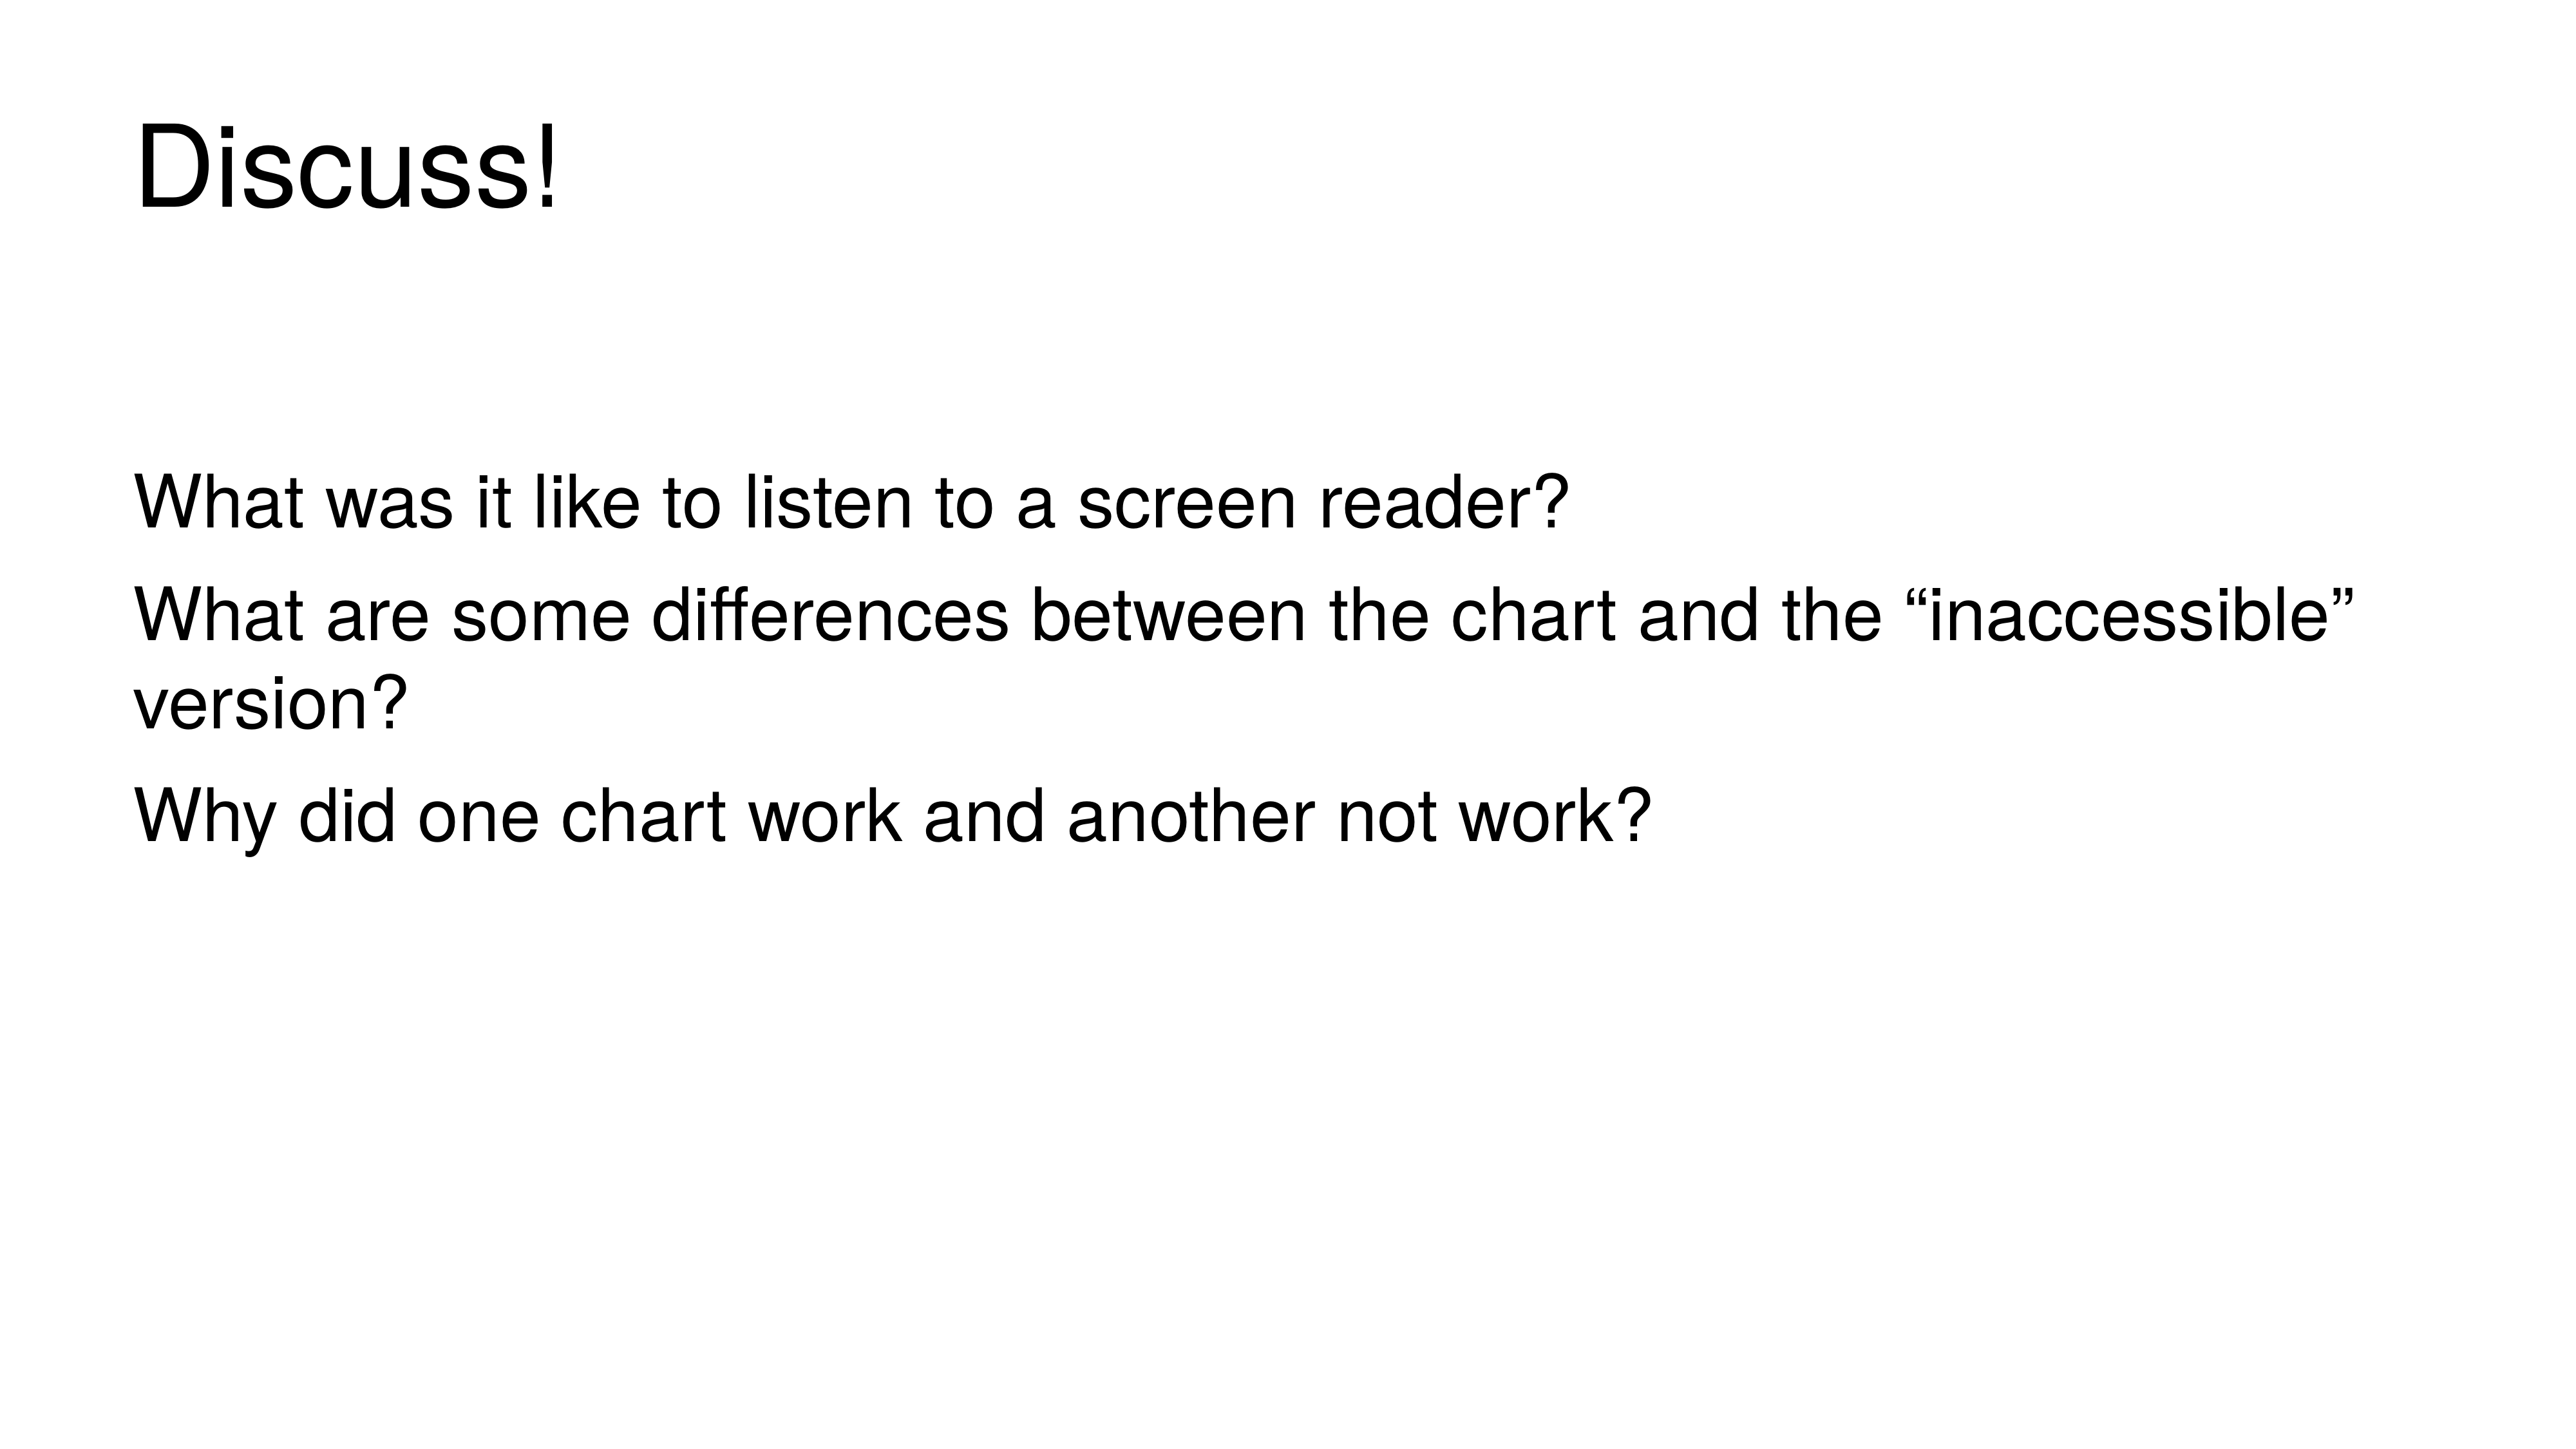

# Discuss!

What was it like to listen to a screen reader?
What are some differences between the chart and the “inaccessible” version?
Why did one chart work and another not work?